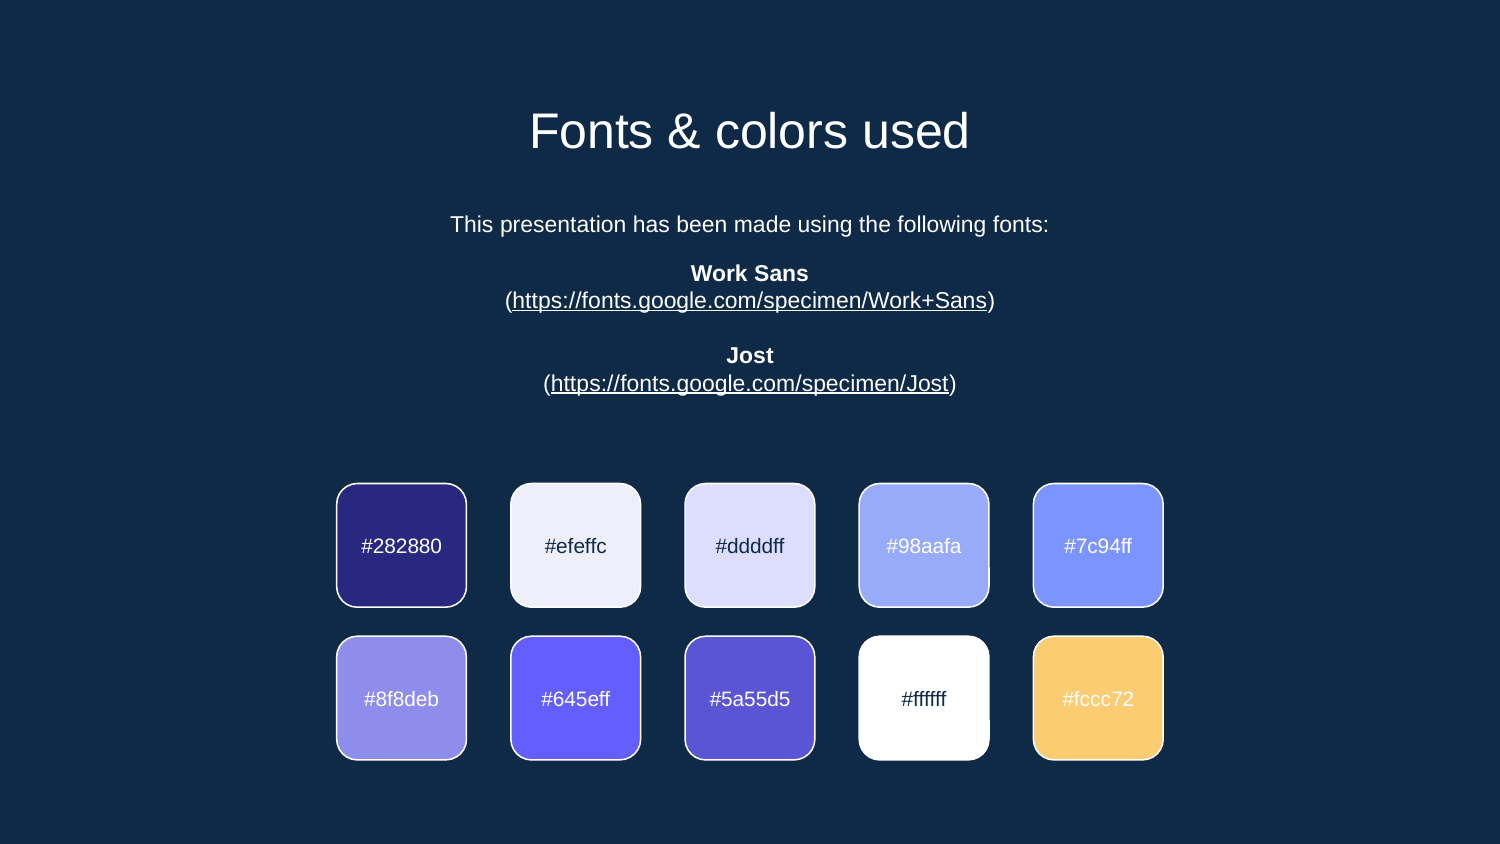

# Fonts & colors used
This presentation has been made using the following fonts:
Work Sans
(https://fonts.google.com/specimen/Work+Sans)

Jost
(https://fonts.google.com/specimen/Jost)

#282880
#efeffc
#ddddff
#98aafa
#7c94ff

#8f8deb
#645eff
#5a55d5
#ffffff
#fccc72